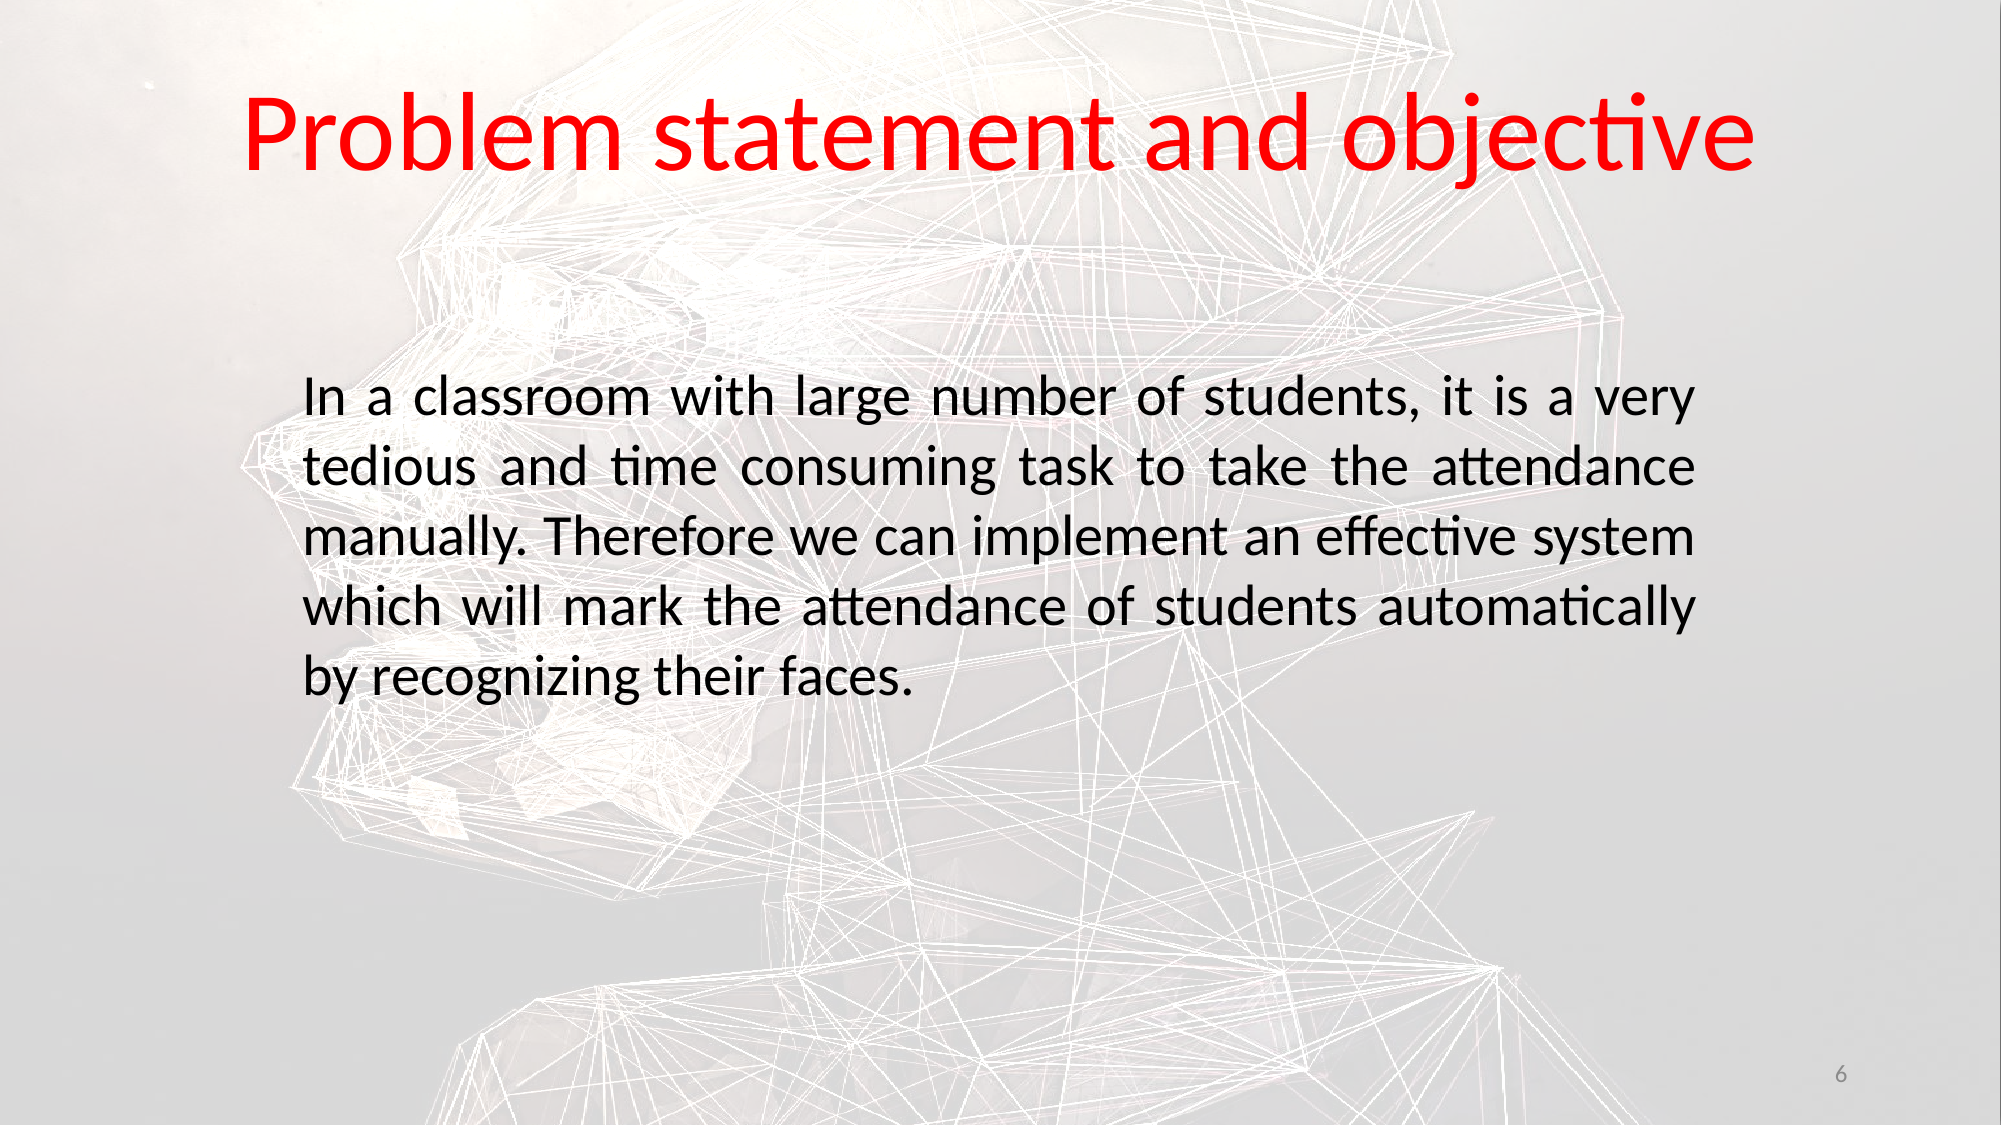

Problem statement and objective
In a classroom with large number of students, it is a very tedious and time consuming task to take the attendance manually. Therefore we can implement an effective system which will mark the attendance of students automatically by recognizing their faces.
6